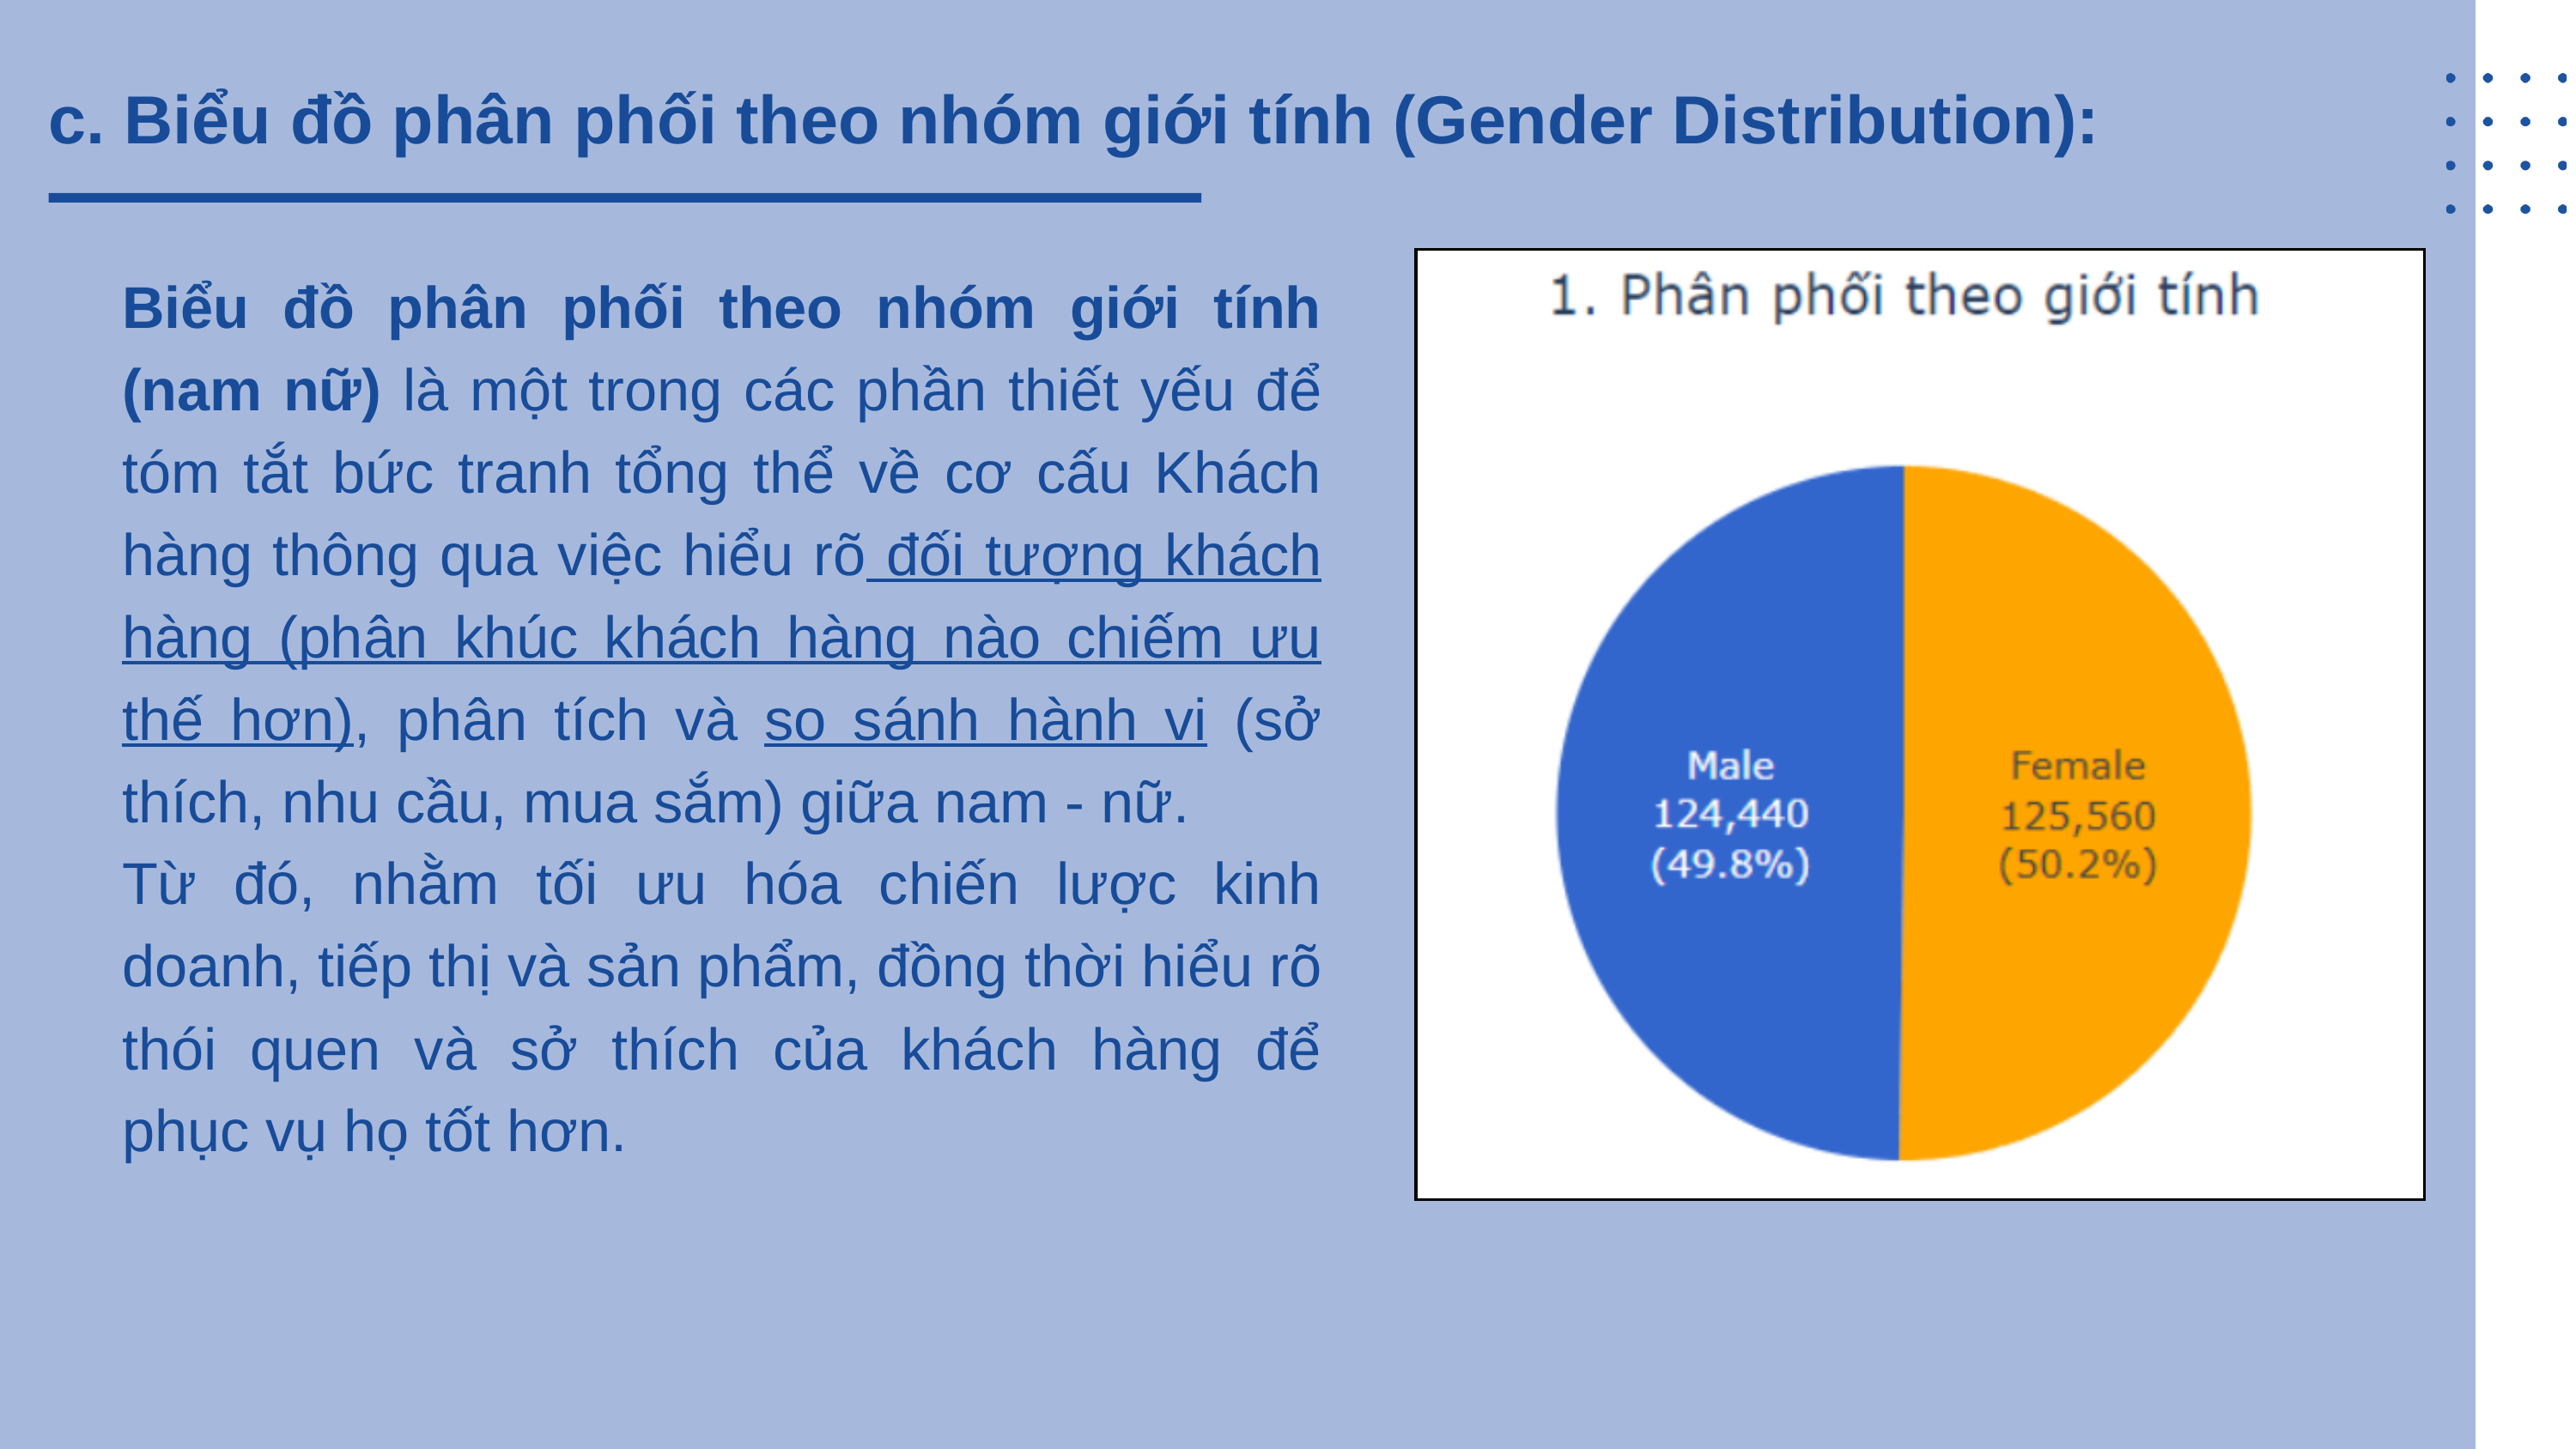

c. Biểu đồ phân phối theo nhóm giới tính (Gender Distribution):

Biểu đồ phân phối theo nhóm giới tính (nam nữ) là một trong các phần thiết yếu để tóm tắt bức tranh tổng thể về cơ cấu Khách hàng thông qua việc hiểu rõ đối tượng khách hàng (phân khúc khách hàng nào chiếm ưu thế hơn), phân tích và so sánh hành vi (sở thích, nhu cầu, mua sắm) giữa nam - nữ.
Từ đó, nhằm tối ưu hóa chiến lược kinh doanh, tiếp thị và sản phẩm, đồng thời hiểu rõ thói quen và sở thích của khách hàng để phục vụ họ tốt hơn.